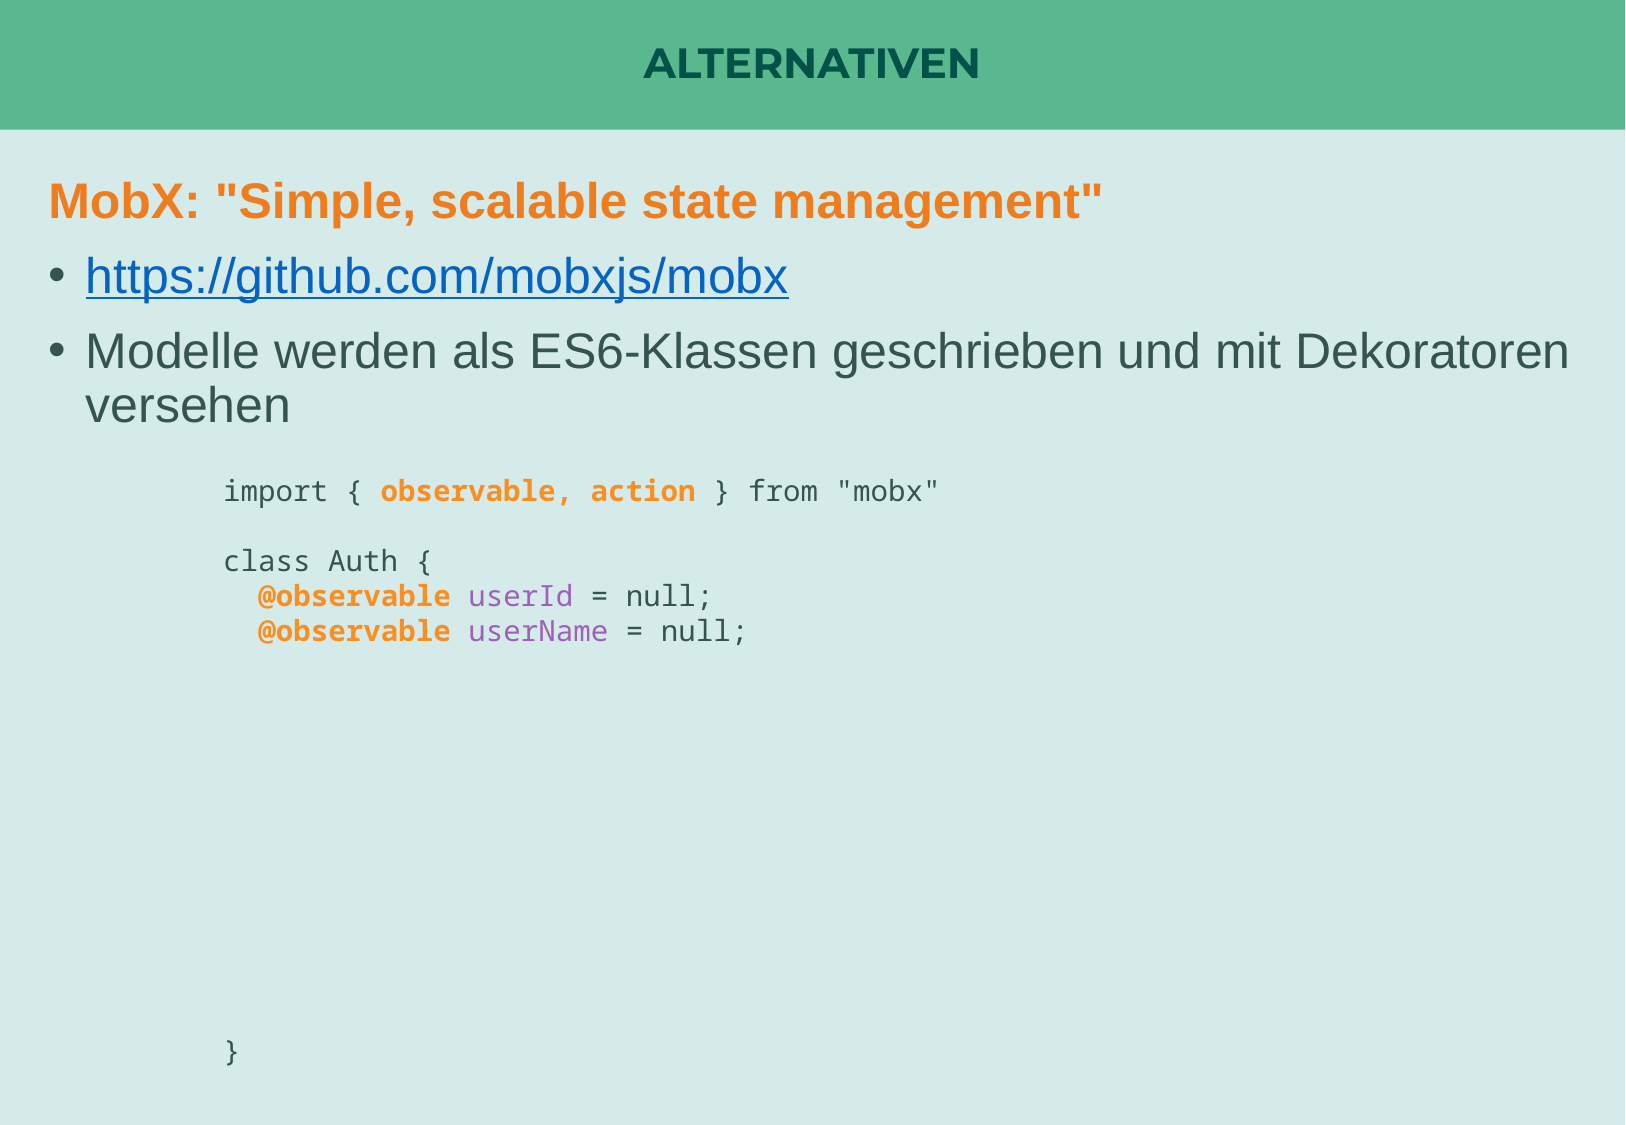

# Alternativen
MobX: "Simple, scalable state management"
https://github.com/mobxjs/mobx
Modelle werden als ES6-Klassen geschrieben und mit Dekoratoren versehen

import { observable, action } from "mobx"

class Auth {
  @observable userId = null;
  @observable userName = null;

}
Beispiel: ChatPage oder Tabs

Beispiel: UserStatsPage für fetch ?